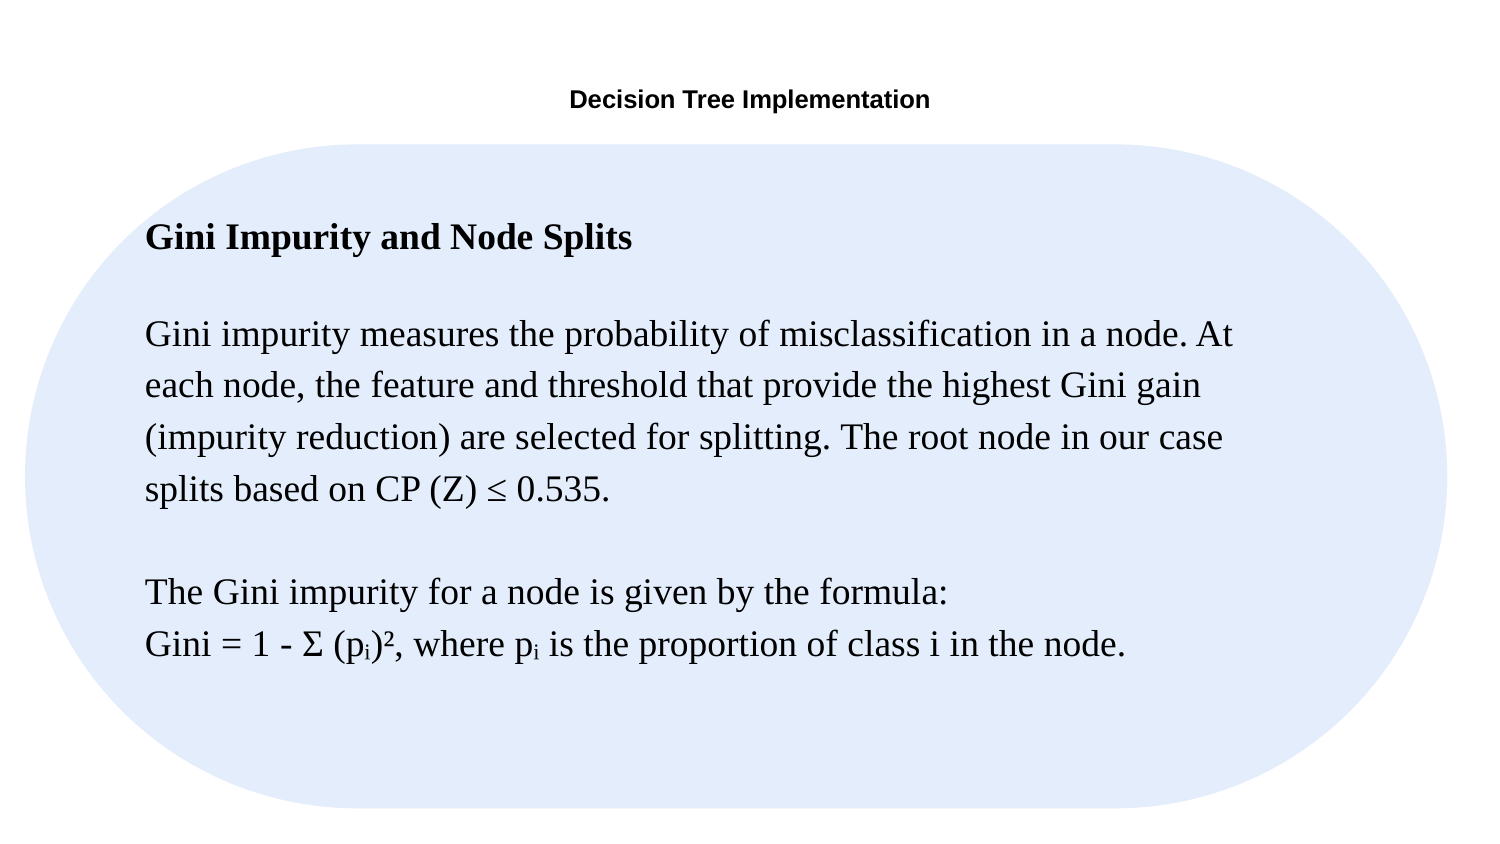

# Decision Tree Implementation

Gini Impurity and Node Splits

Gini impurity measures the probability of misclassification in a node. At each node, the feature and threshold that provide the highest Gini gain (impurity reduction) are selected for splitting. The root node in our case splits based on CP (Z) ≤ 0.535.

The Gini impurity for a node is given by the formula:
Gini = 1 - Σ (pᵢ)², where pᵢ is the proportion of class i in the node.